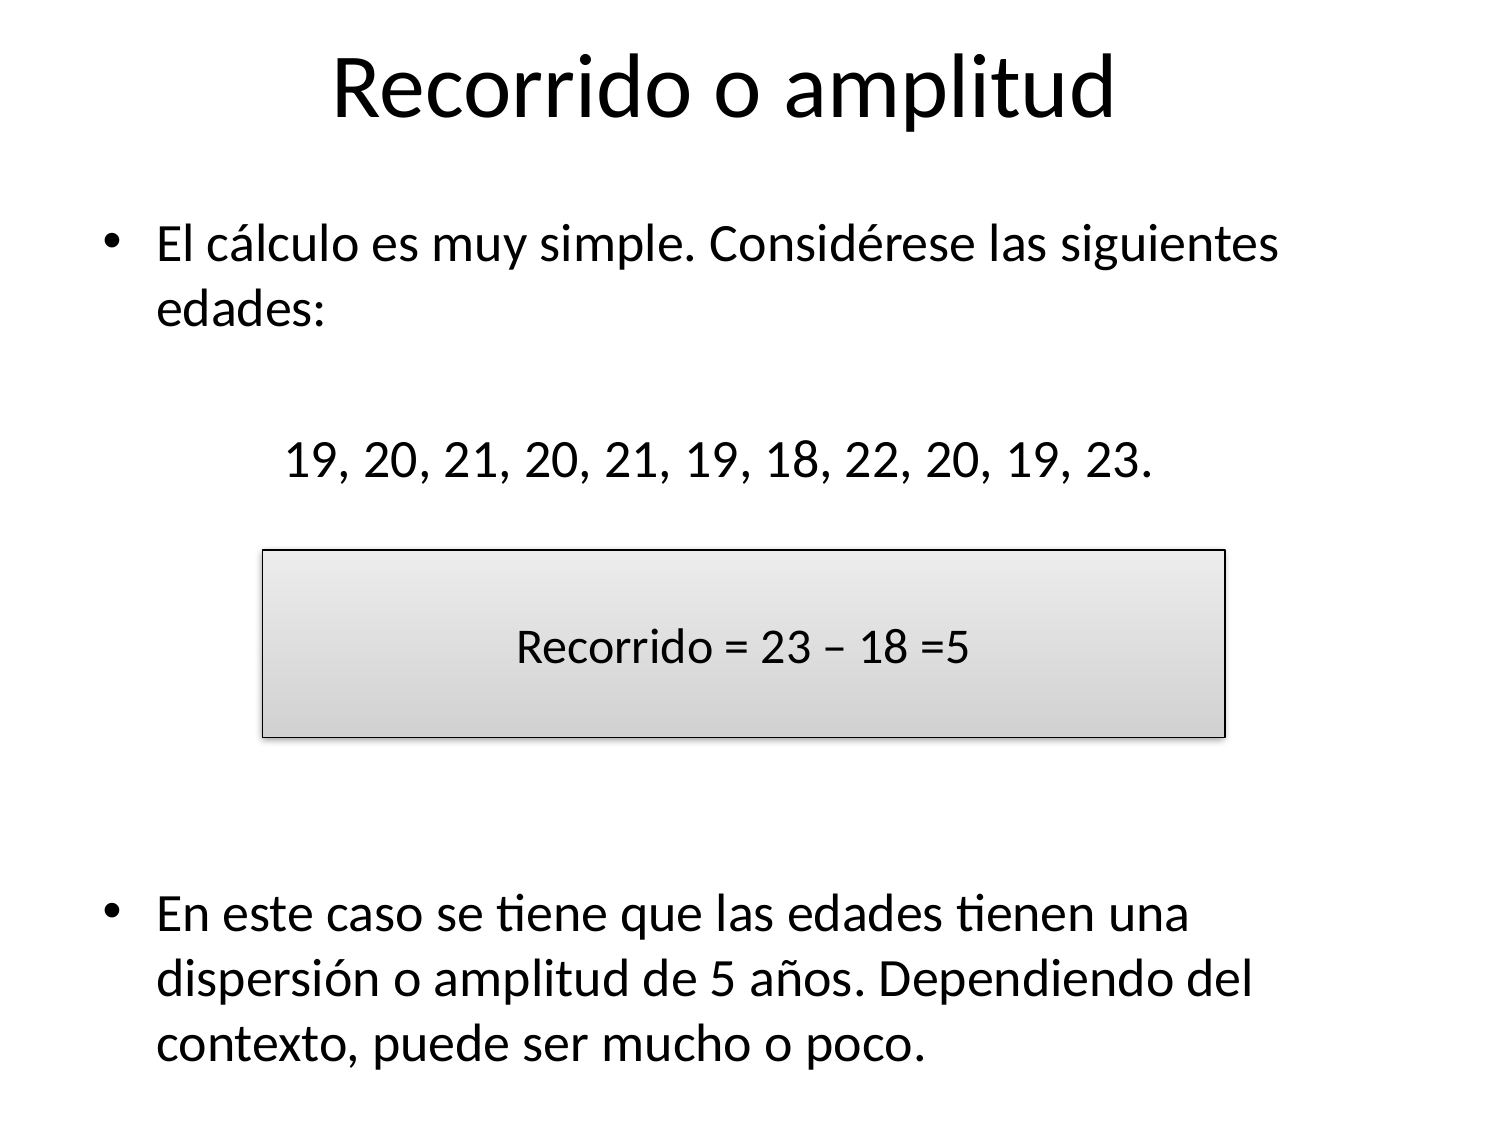

# Recorrido o amplitud
El cálculo es muy simple. Considérese las siguientes edades:

19, 20, 21, 20, 21, 19, 18, 22, 20, 19, 23.

En este caso se tiene que las edades tienen una dispersión o amplitud de 5 años. Dependiendo del contexto, puede ser mucho o poco.
Recorrido = 23 – 18 =5